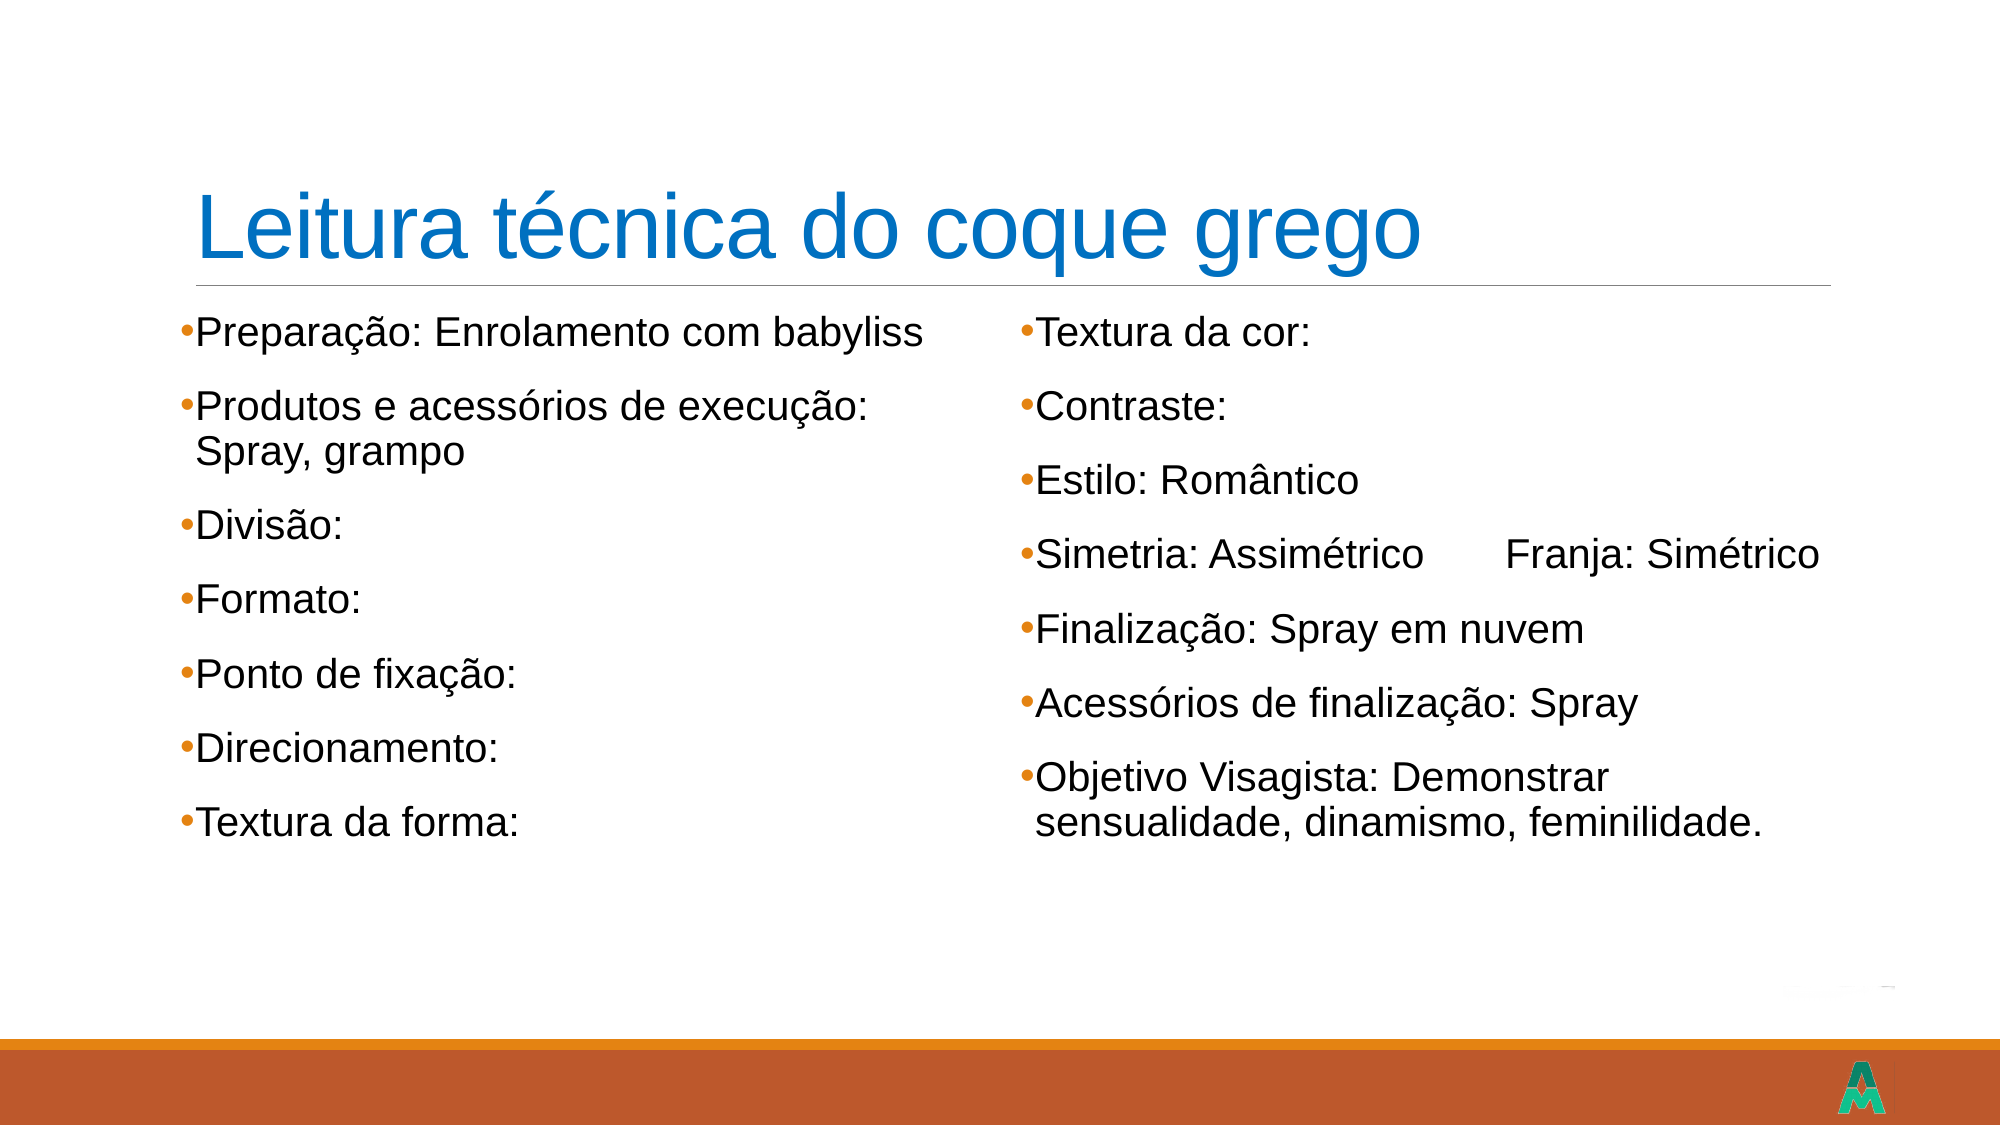

# Leitura técnica do coque grego
Preparação: Enrolamento com babyliss
Produtos e acessórios de execução: Spray, grampo
Divisão:
Formato:
Ponto de fixação:
Direcionamento:
Textura da forma:

Textura da cor:
Contraste:
Estilo: Romântico
Simetria: Assimétrico       Franja: Simétrico
Finalização: Spray em nuvem
Acessórios de finalização: Spray
Objetivo Visagista: Demonstrar sensualidade, dinamismo, feminilidade.